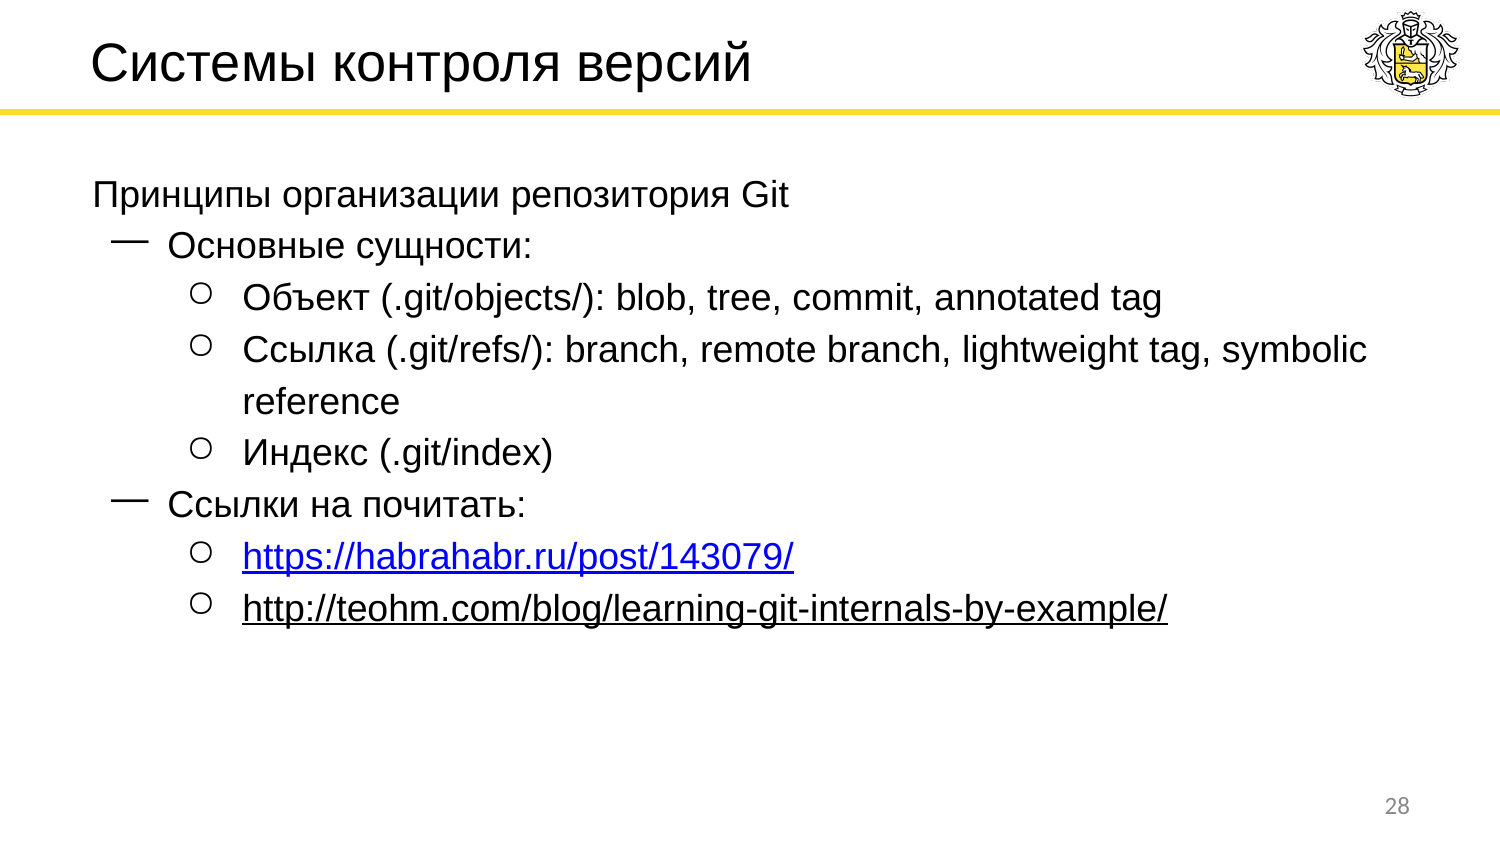

# Системы контроля версий
Принципы организации репозитория Git
Основные сущности:
Объект (.git/objects/): blob, tree, commit, annotated tag
Ссылка (.git/refs/): branch, remote branch, lightweight tag, symbolic reference
Индекс (.git/index)
Ссылки на почитать:
https://habrahabr.ru/post/143079/
http://teohm.com/blog/learning-git-internals-by-example/
28